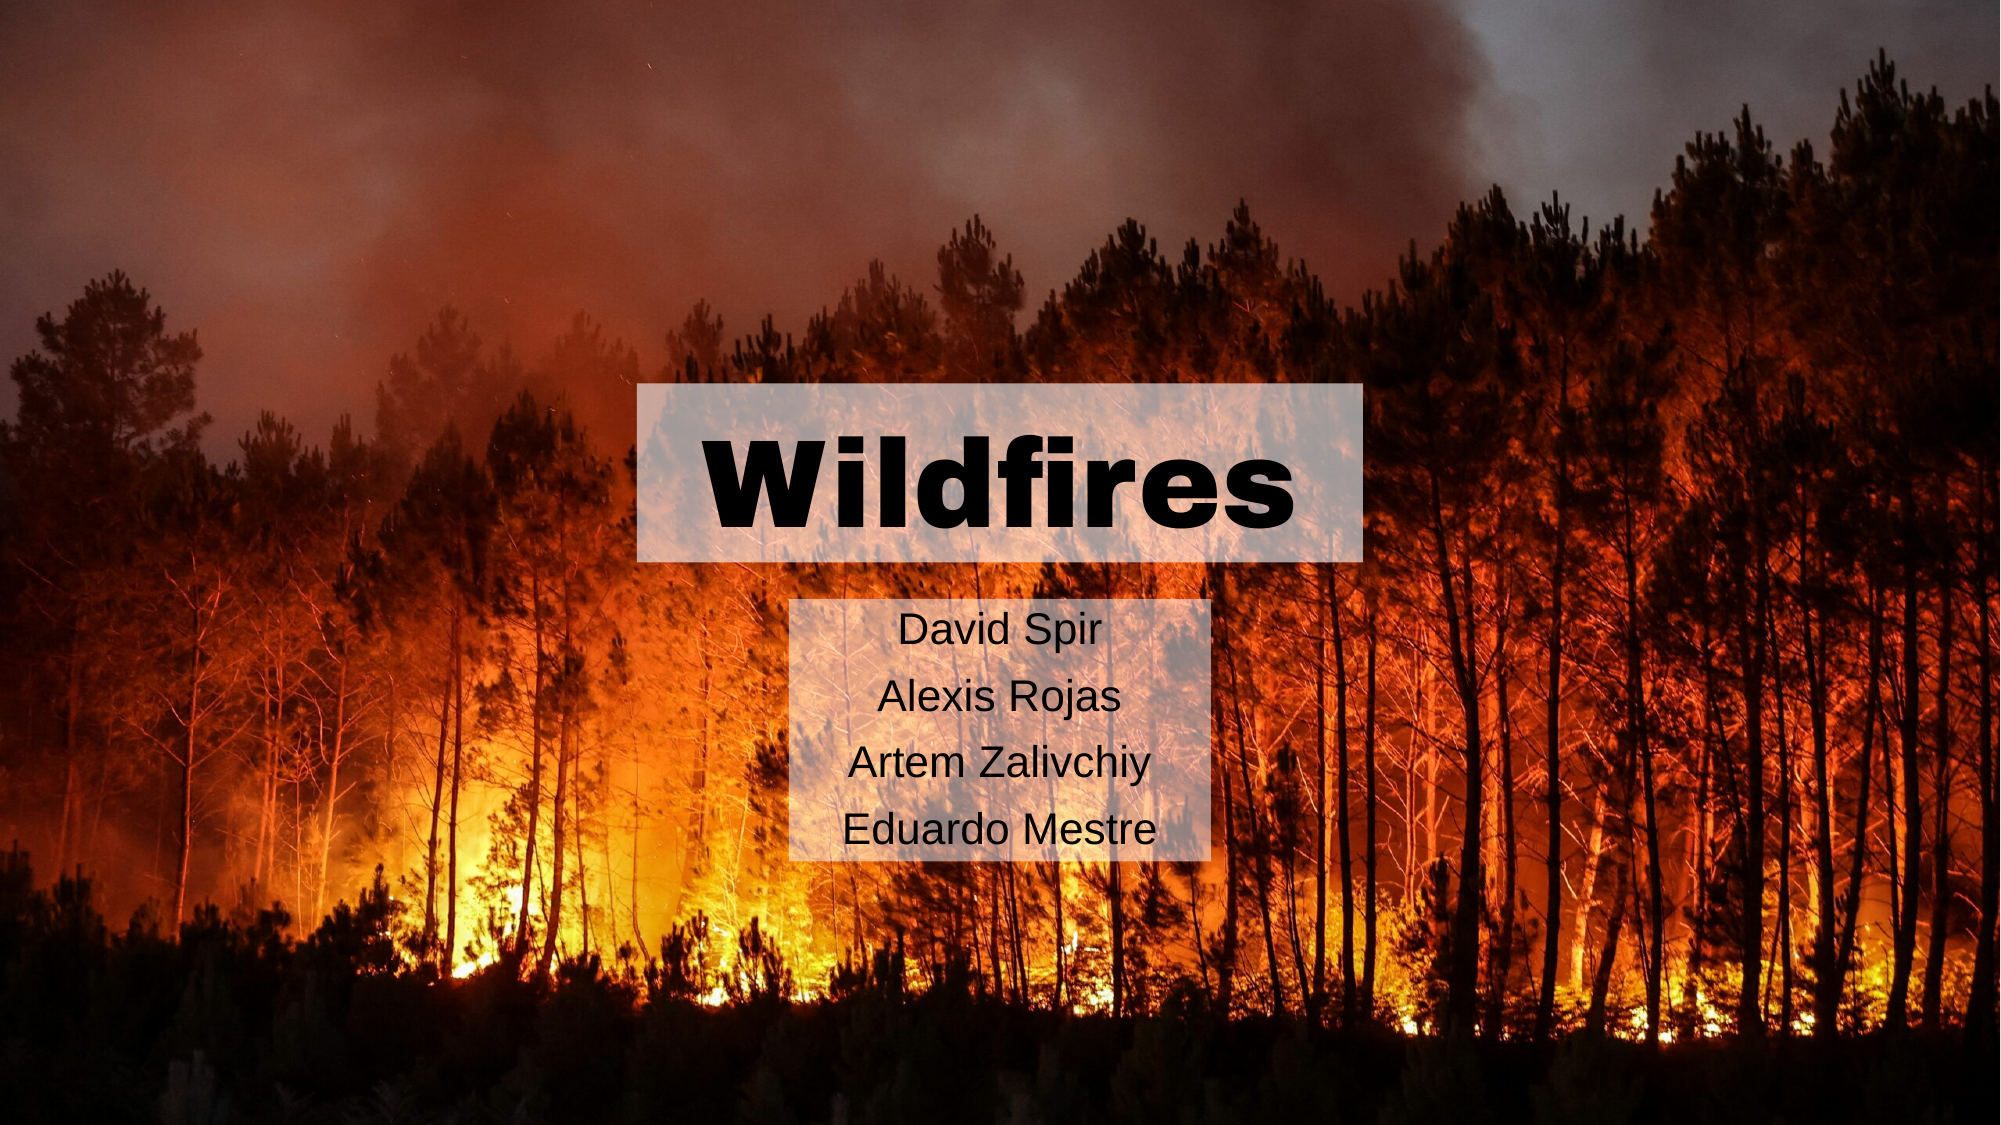

# Wildfires
David Spir
Alexis Rojas
Artem Zalivchiy
Eduardo Mestre